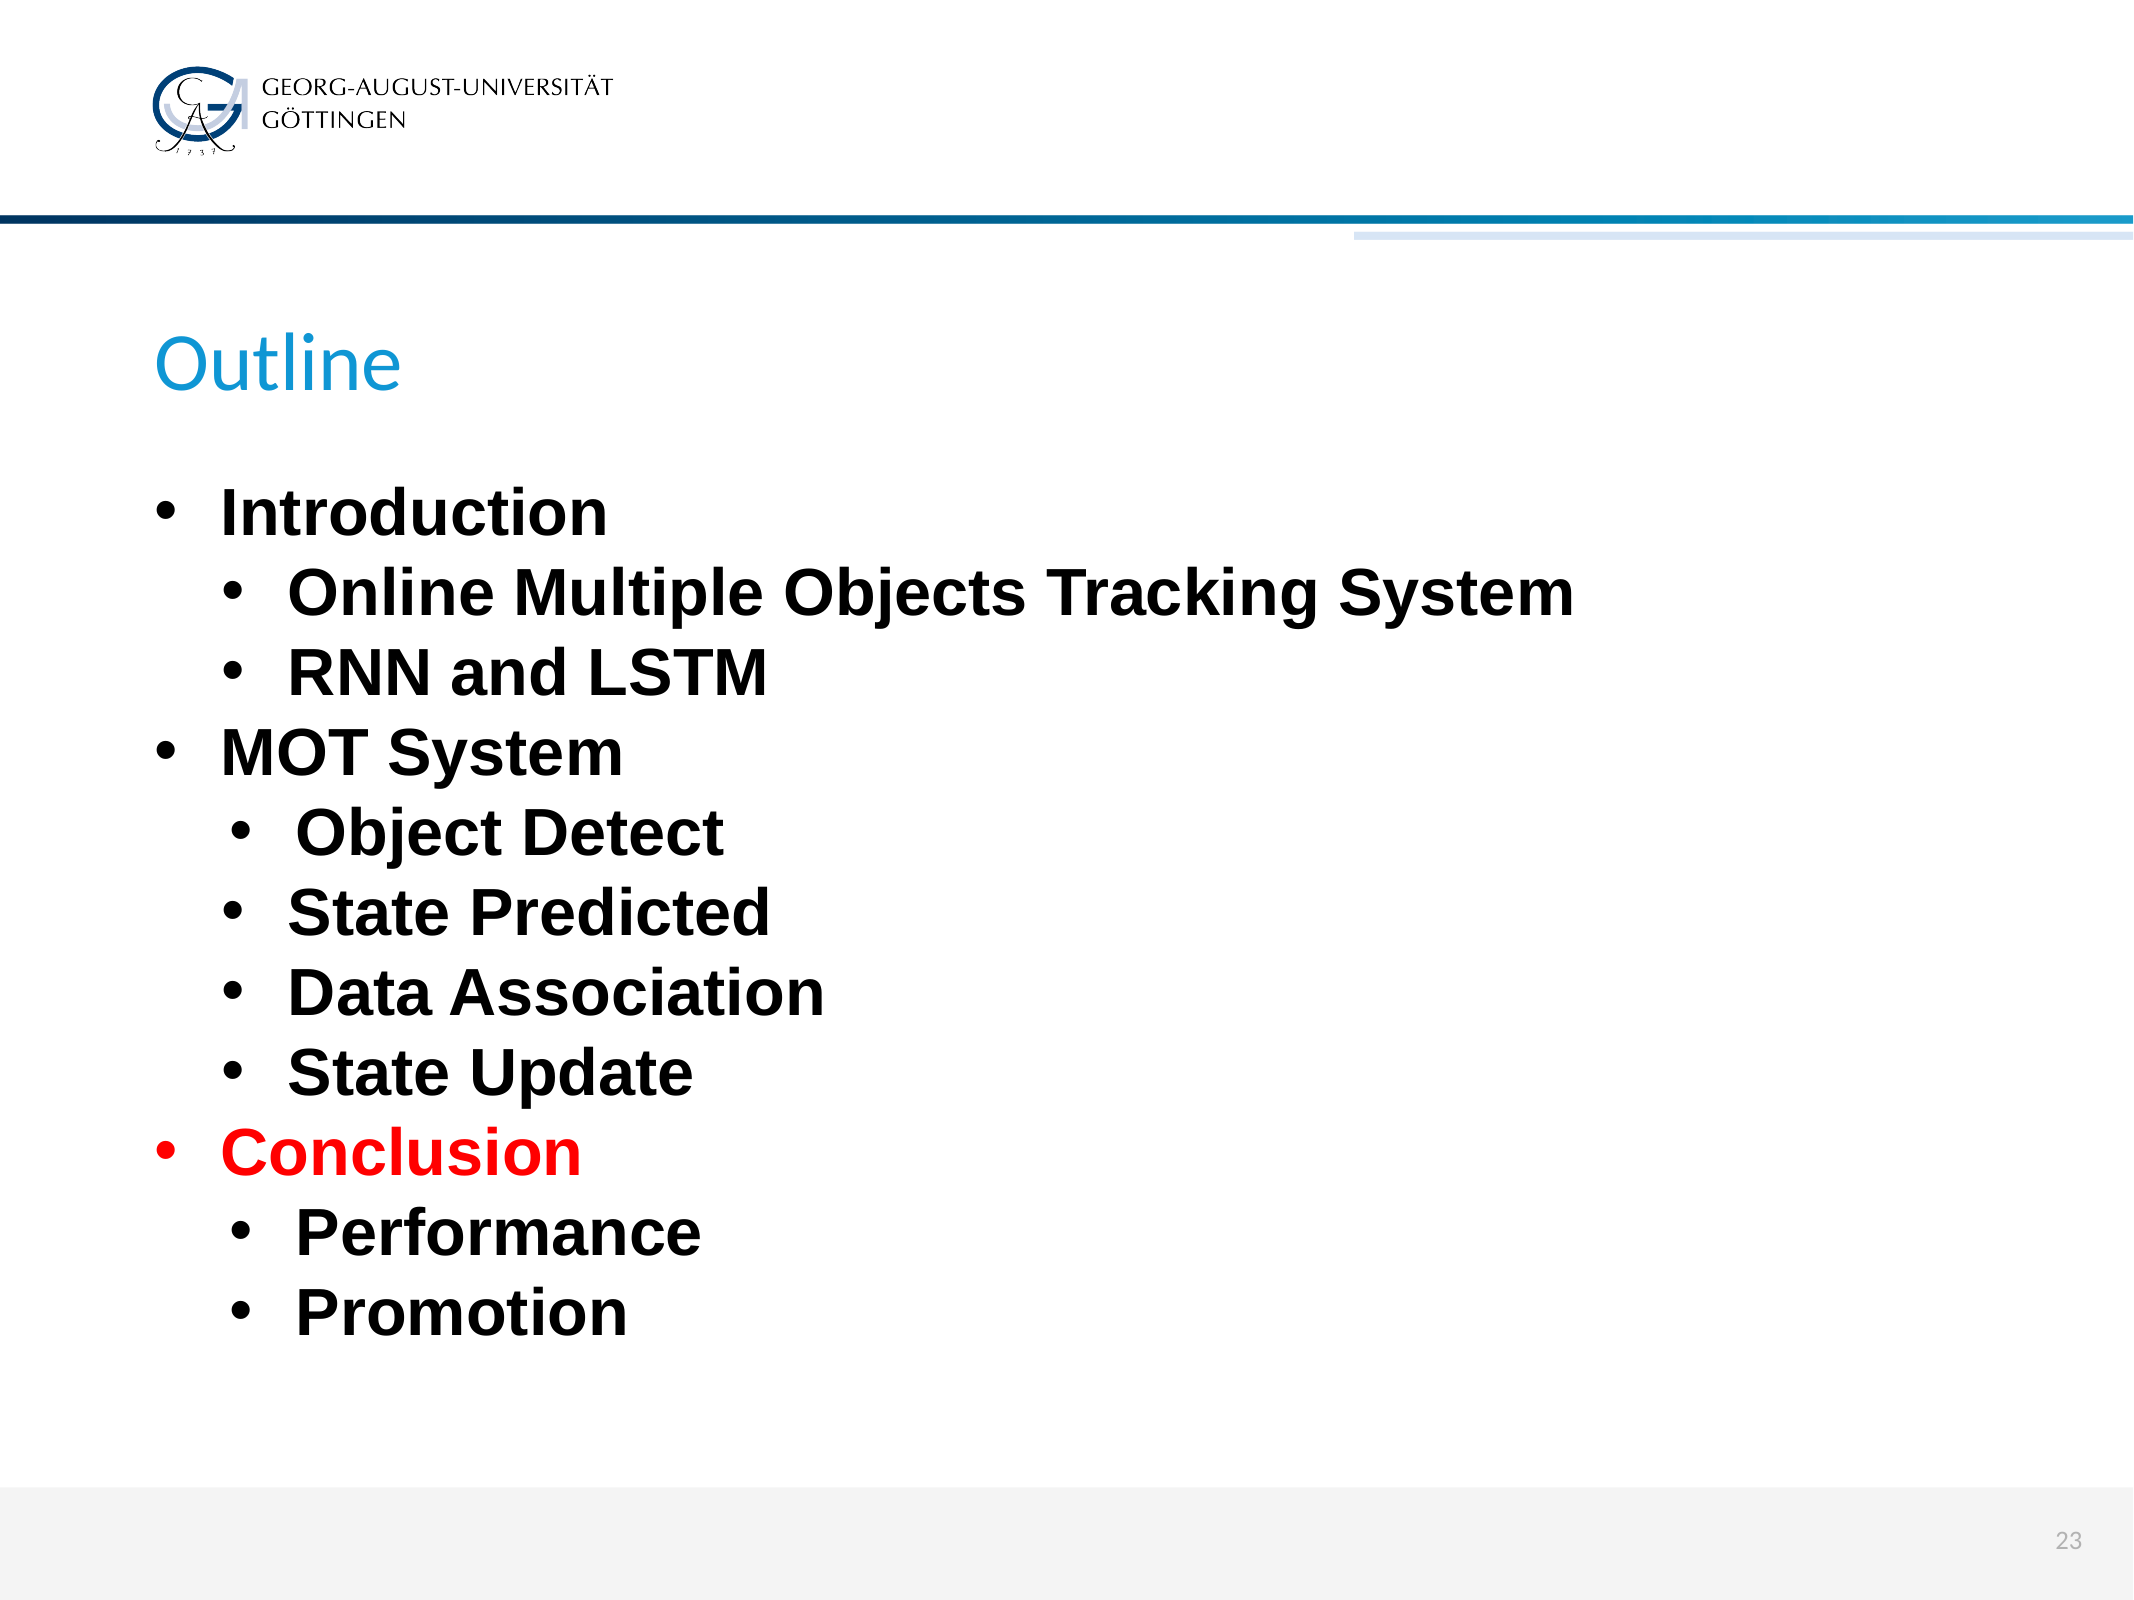

# Outline
Introduction
Online Multiple Objects Tracking System
RNN and LSTM
MOT System
Object Detect
State Predicted
Data Association
State Update
Conclusion
Performance
Promotion

23